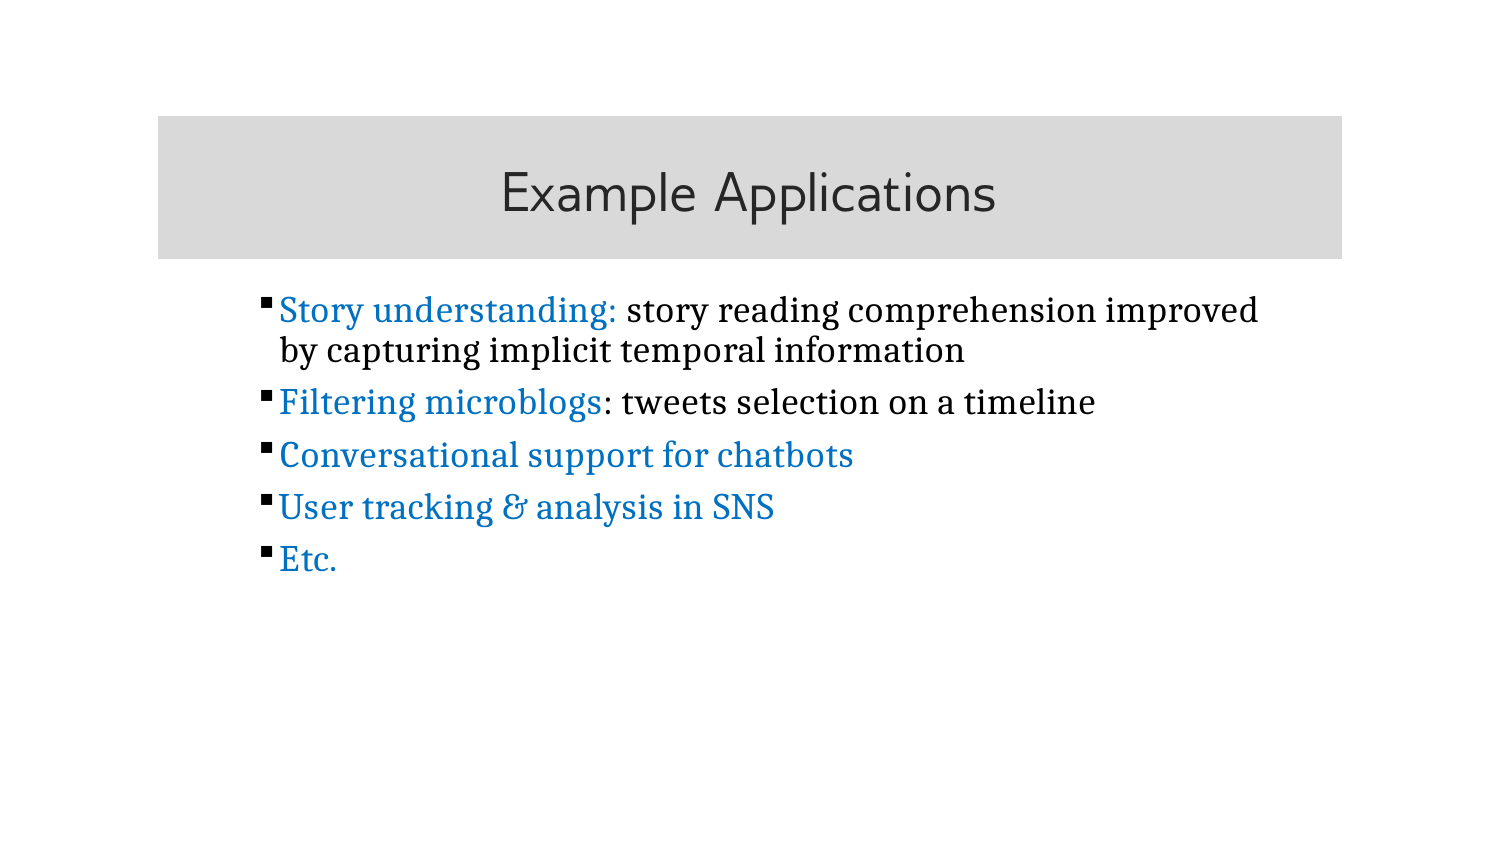

Example Applications
Story understanding: story reading comprehension improved by capturing implicit temporal information
Filtering microblogs: tweets selection on a timeline
Conversational support for chatbots
User tracking & analysis in SNS
Etc.